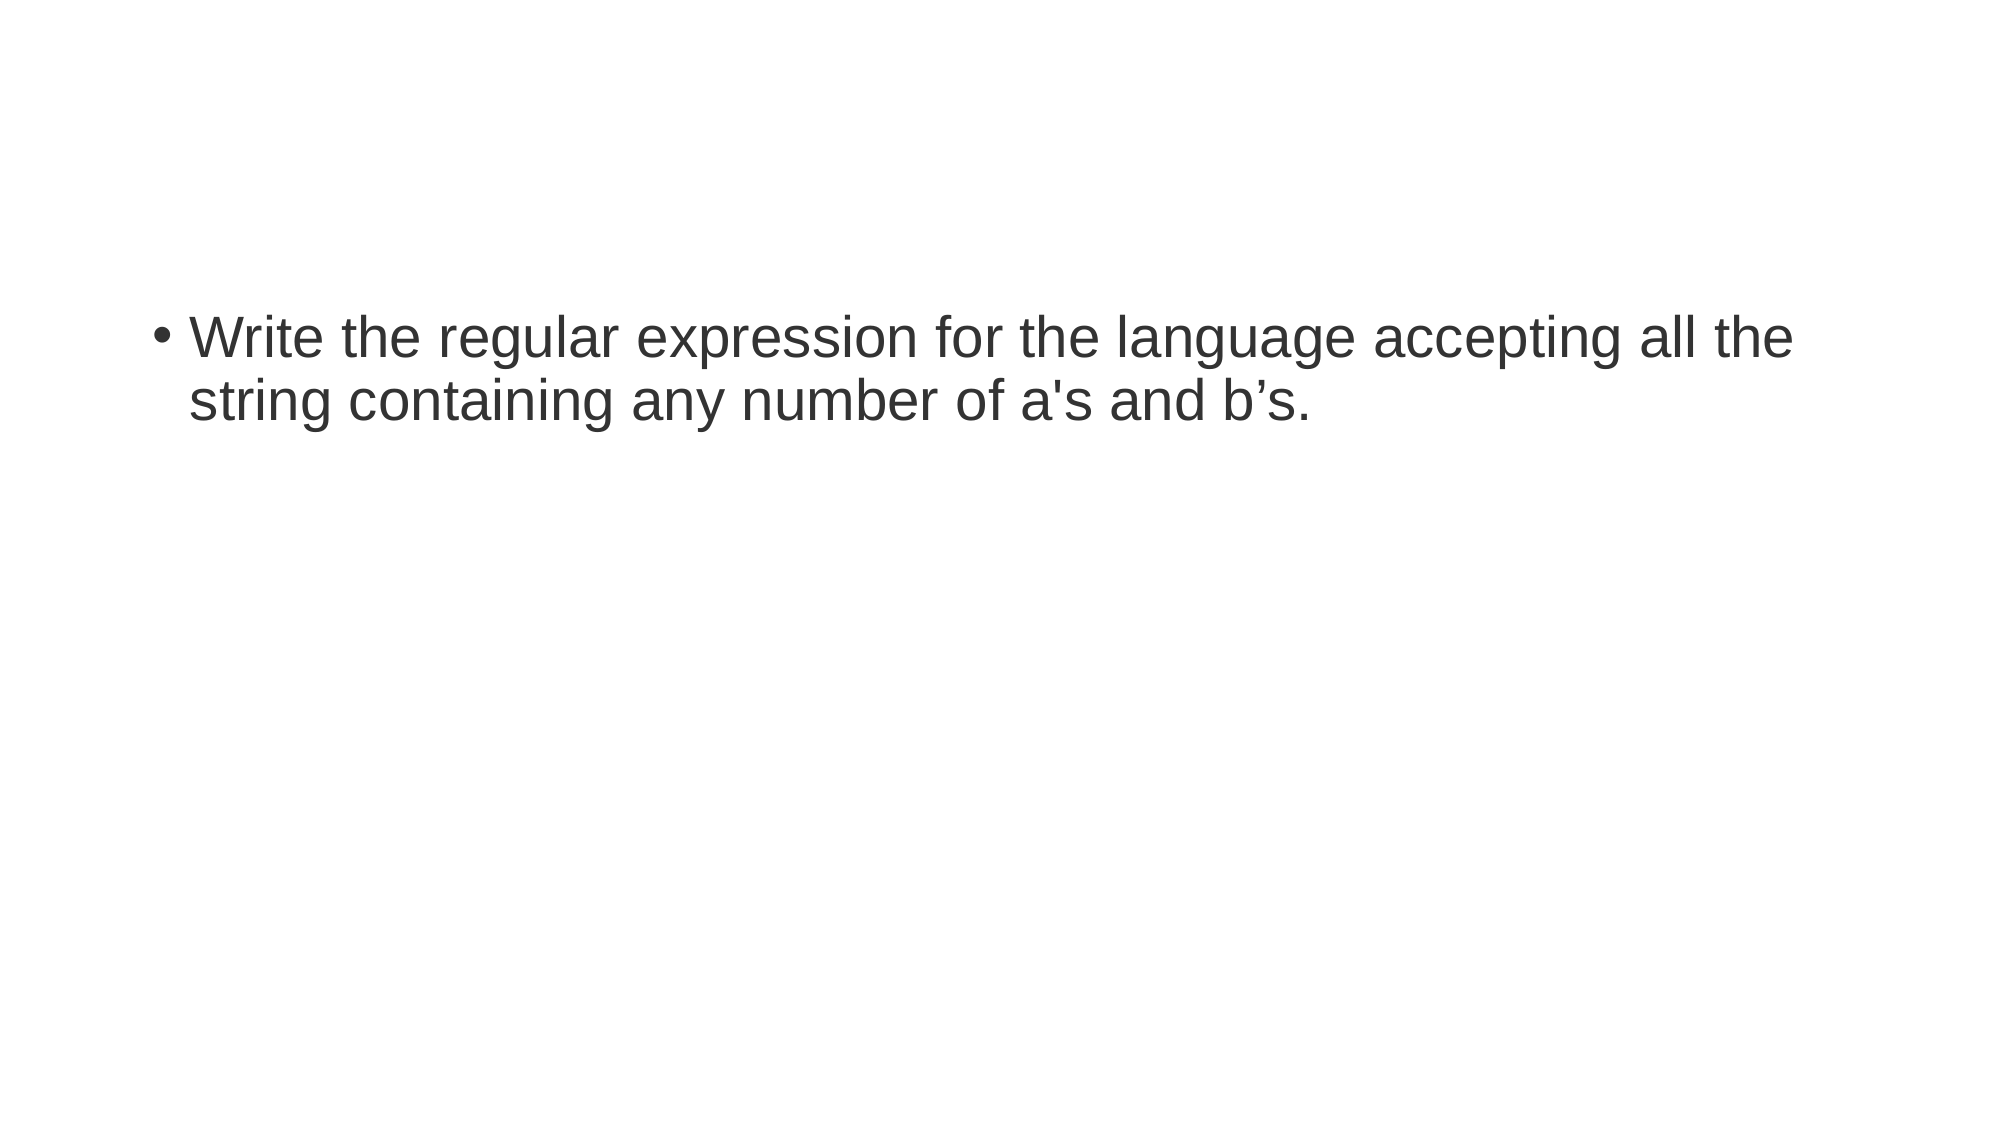

#
Write the regular expression for the language accepting all the string containing any number of a's and b’s.